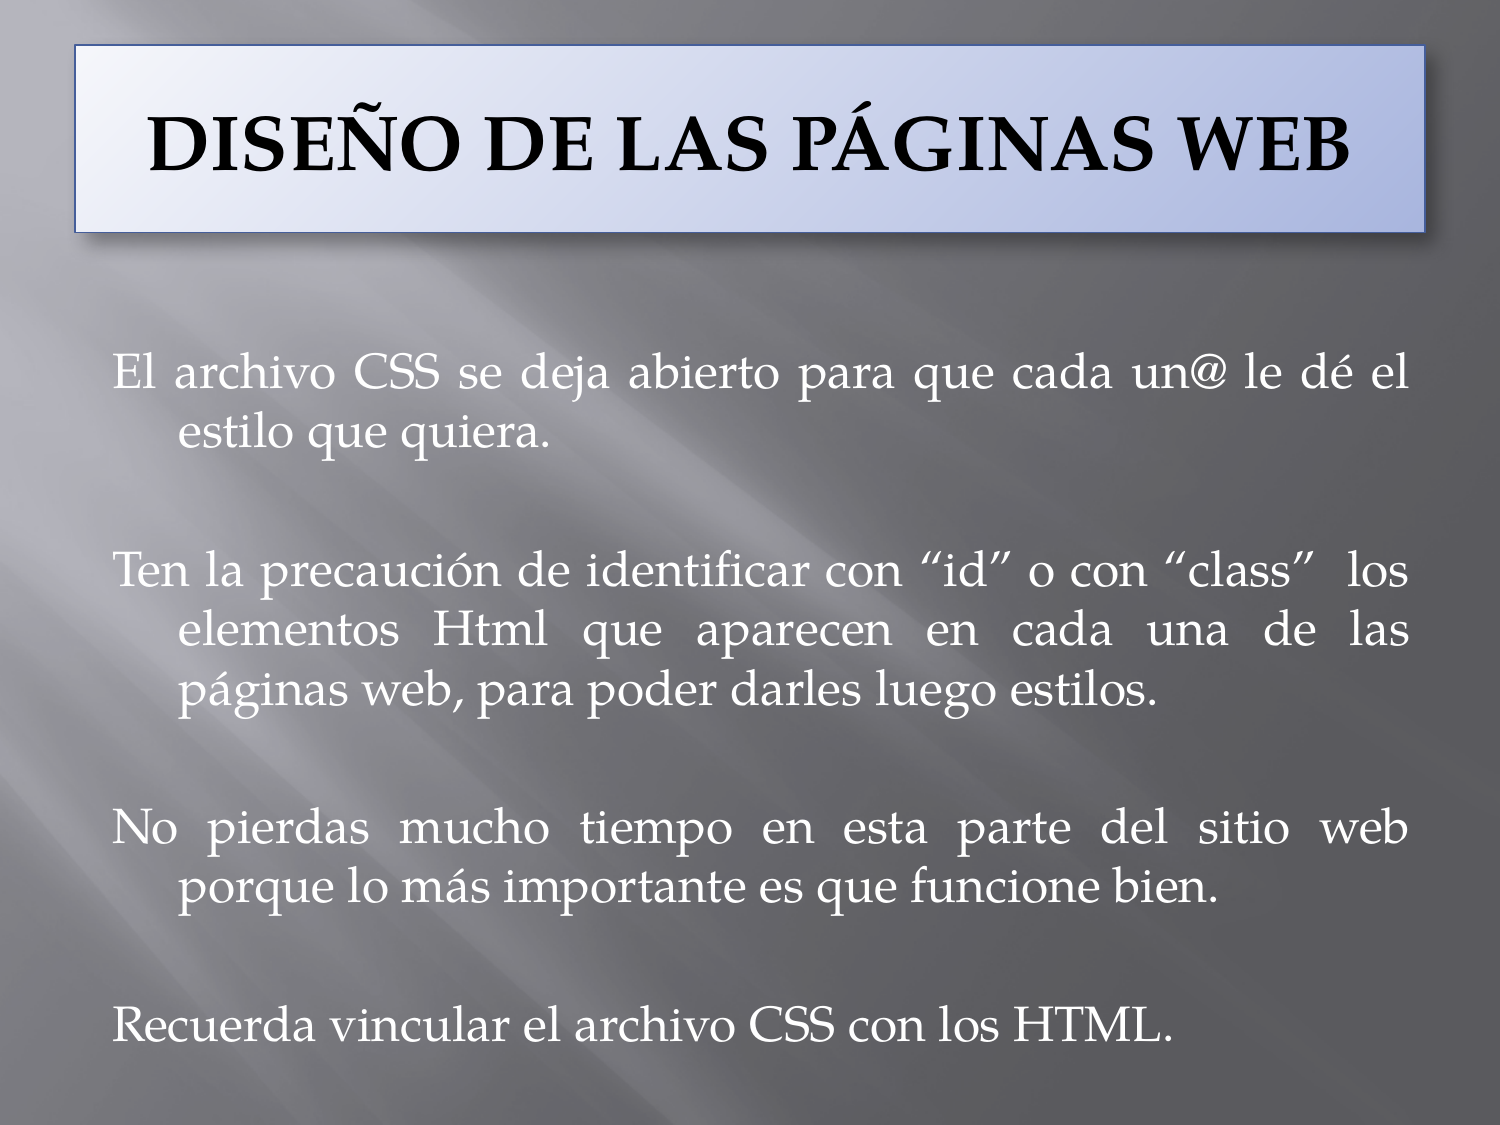

# DISEÑO DE LAS PÁGINAS WEB

El archivo CSS se deja abierto para que cada un@ le dé el estilo que quiera.

Ten la precaución de identificar con “id” o con “class”  los elementos Html que aparecen en cada una de las páginas web, para poder darles luego estilos.

No pierdas mucho tiempo en esta parte del sitio web porque lo más importante es que funcione bien.

Recuerda vincular el archivo CSS con los HTML.